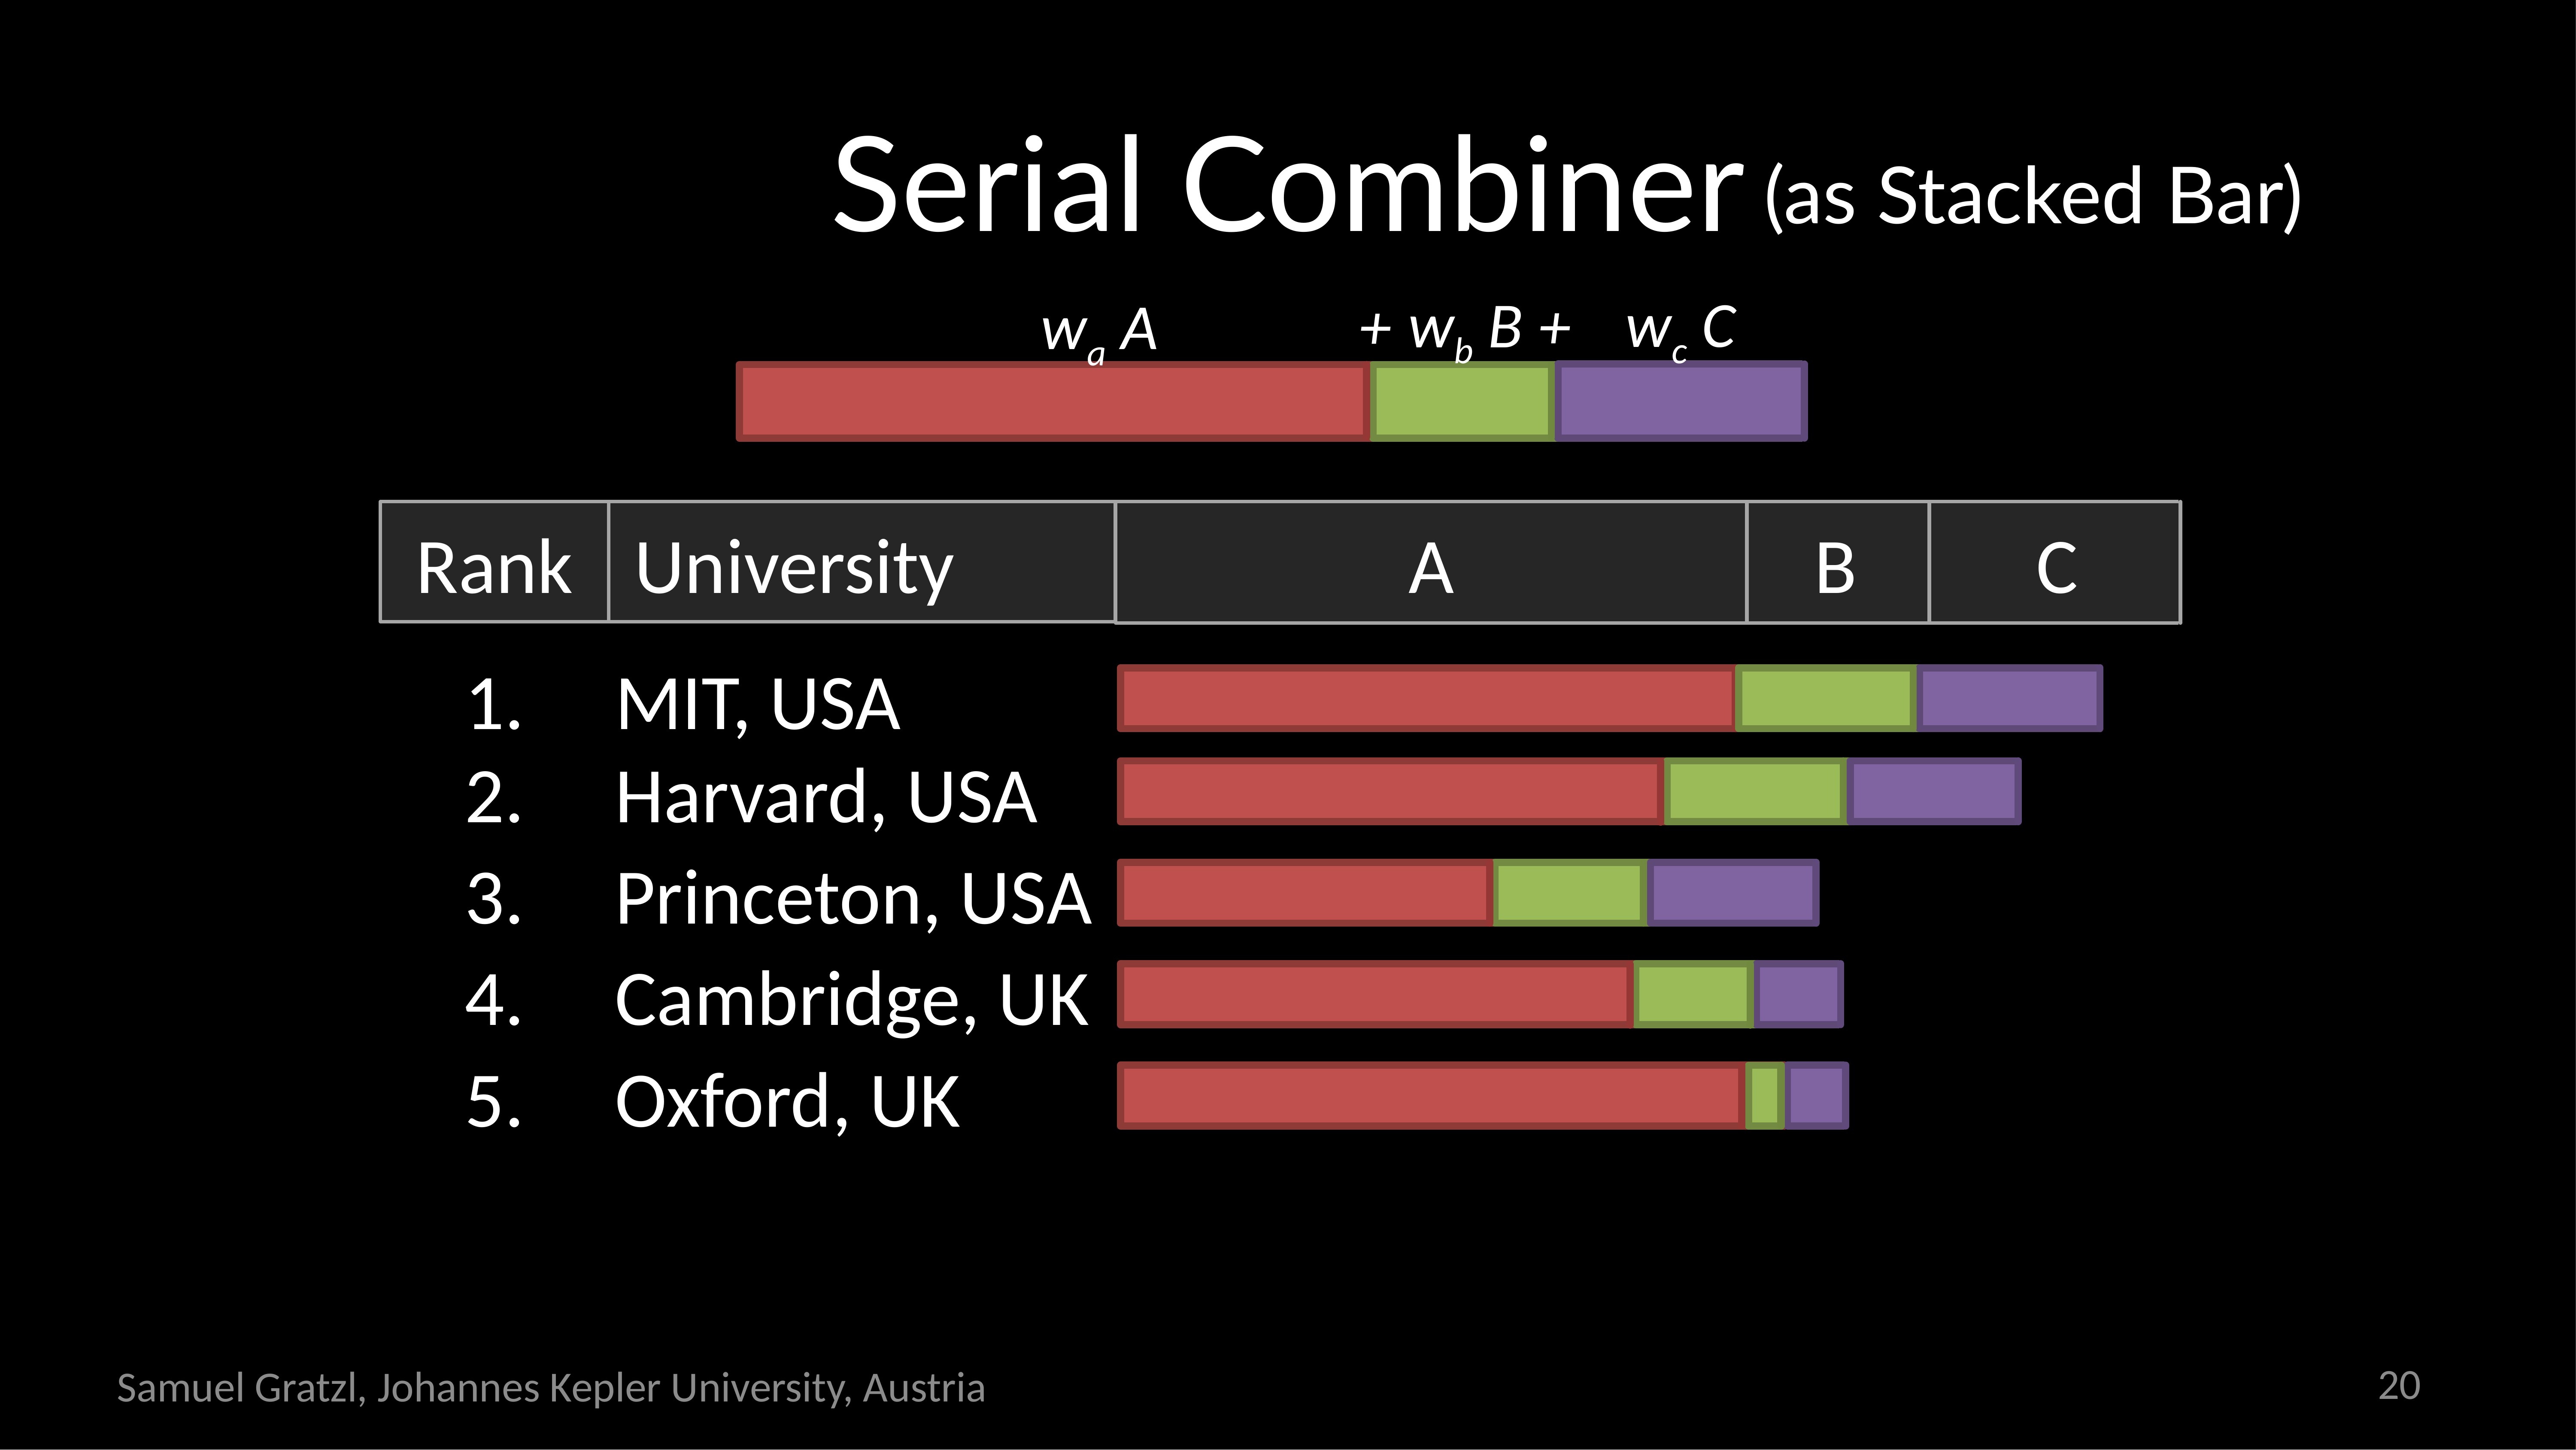

# Serial Combiner
(as Stacked Bar)
wc C
wb B
+
+
wa A

Rank
University
A

B

C
1.
MIT, USA

2.
Harvard, USA

3.
Princeton, USA

4.
Cambridge, UK

5.
Oxford, UK

20
Samuel Gratzl, Johannes Kepler University, Austria